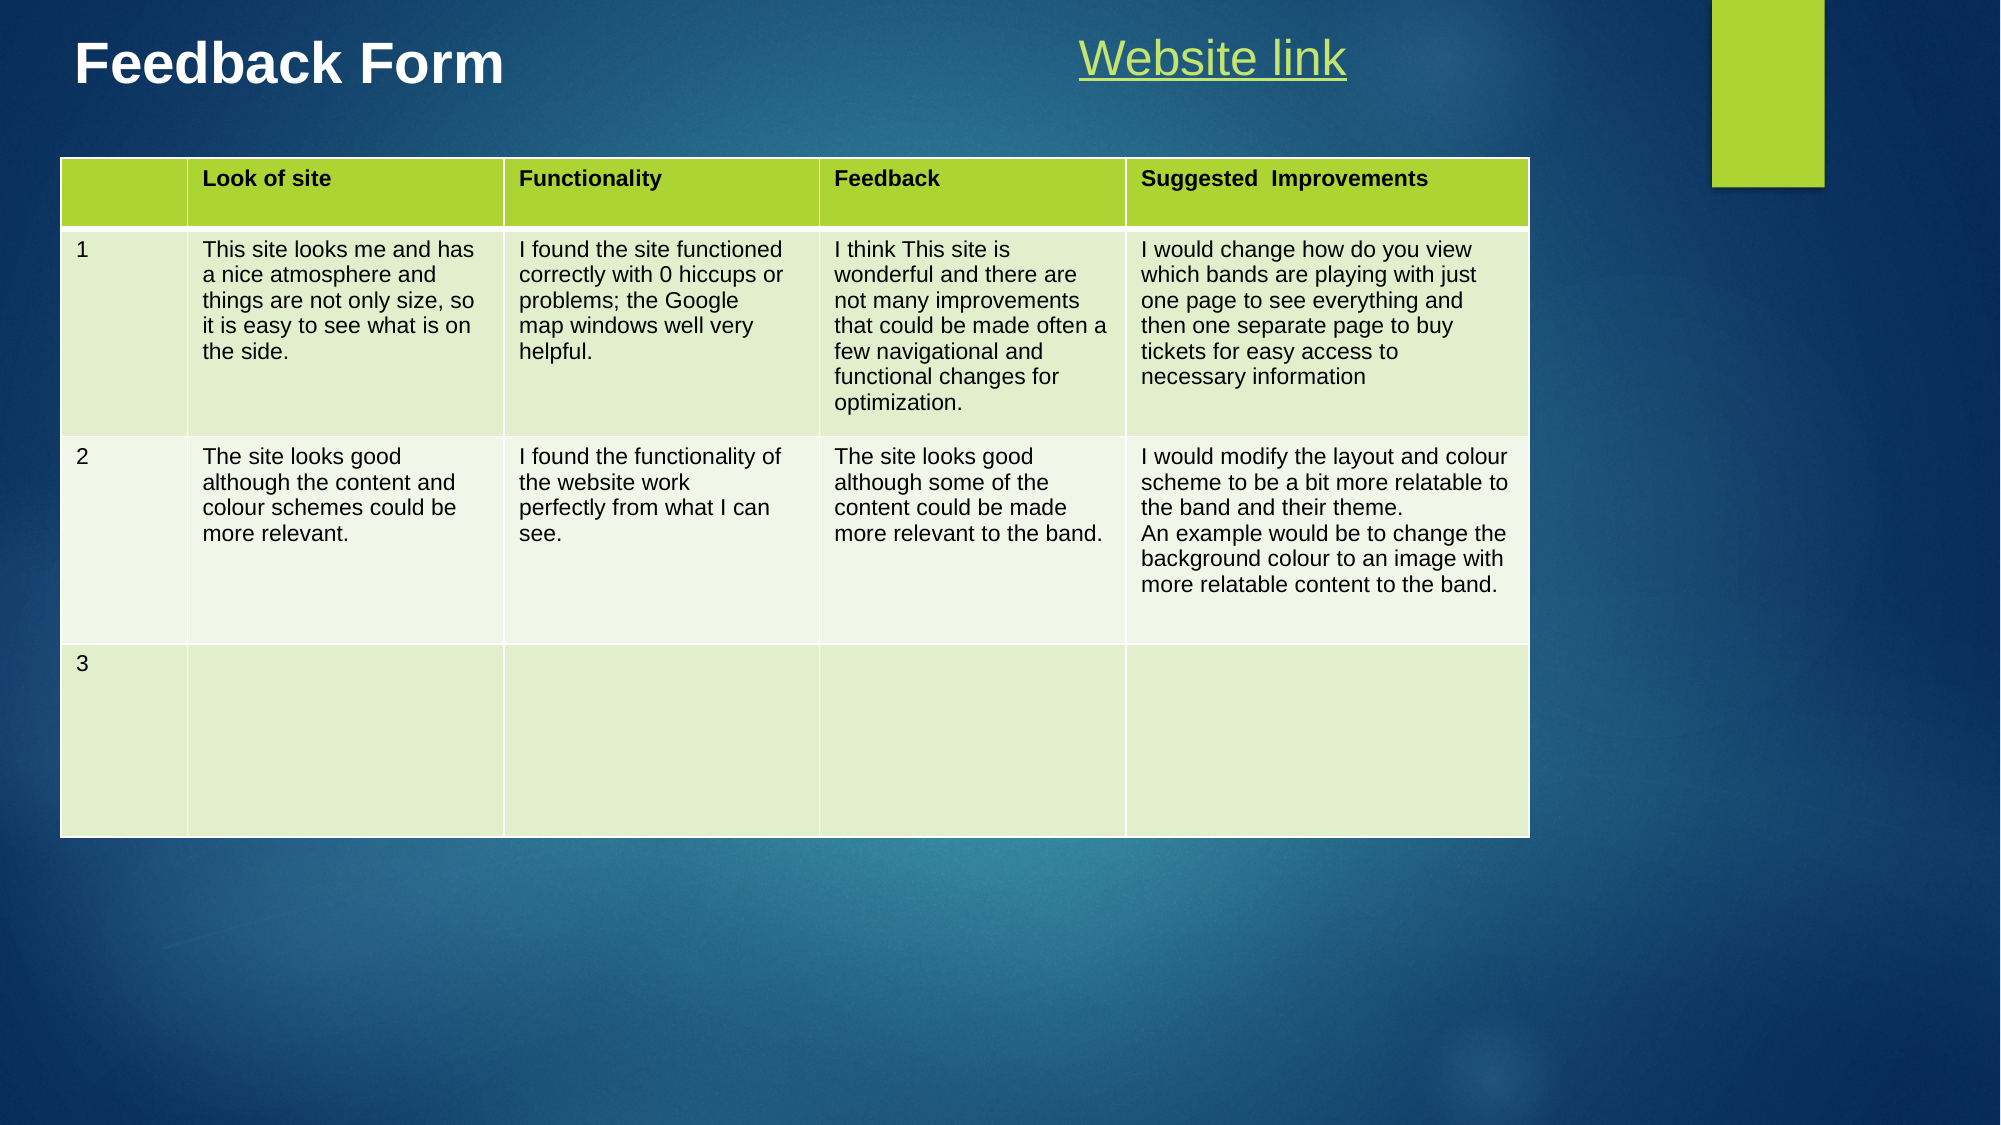

Website link
Feedback Form
|  | Look of site | Functionality | Feedback | Suggested  Improvements |
| --- | --- | --- | --- | --- |
| 1 | This site looks me and has a nice atmosphere and things are not only size, so it is easy to see what is on the side. | I found the site functioned correctly with 0 hiccups or problems; the Google map windows well very helpful. | I think This site is wonderful and there are not many improvements that could be made often a few navigational and functional changes for optimization. | I would change how do you view which bands are playing with just one page to see everything and then one separate page to buy tickets for easy access to necessary information |
| 2 | The site looks good although the content and colour schemes could be more relevant. | I found the functionality of the website work perfectly from what I can see. | The site looks good although some of the content could be made more relevant to the band. | I would modify the layout and colour scheme to be a bit more relatable to the band and their theme. An example would be to change the background colour to an image with more relatable content to the band. |
| 3 |  |  |  |  |